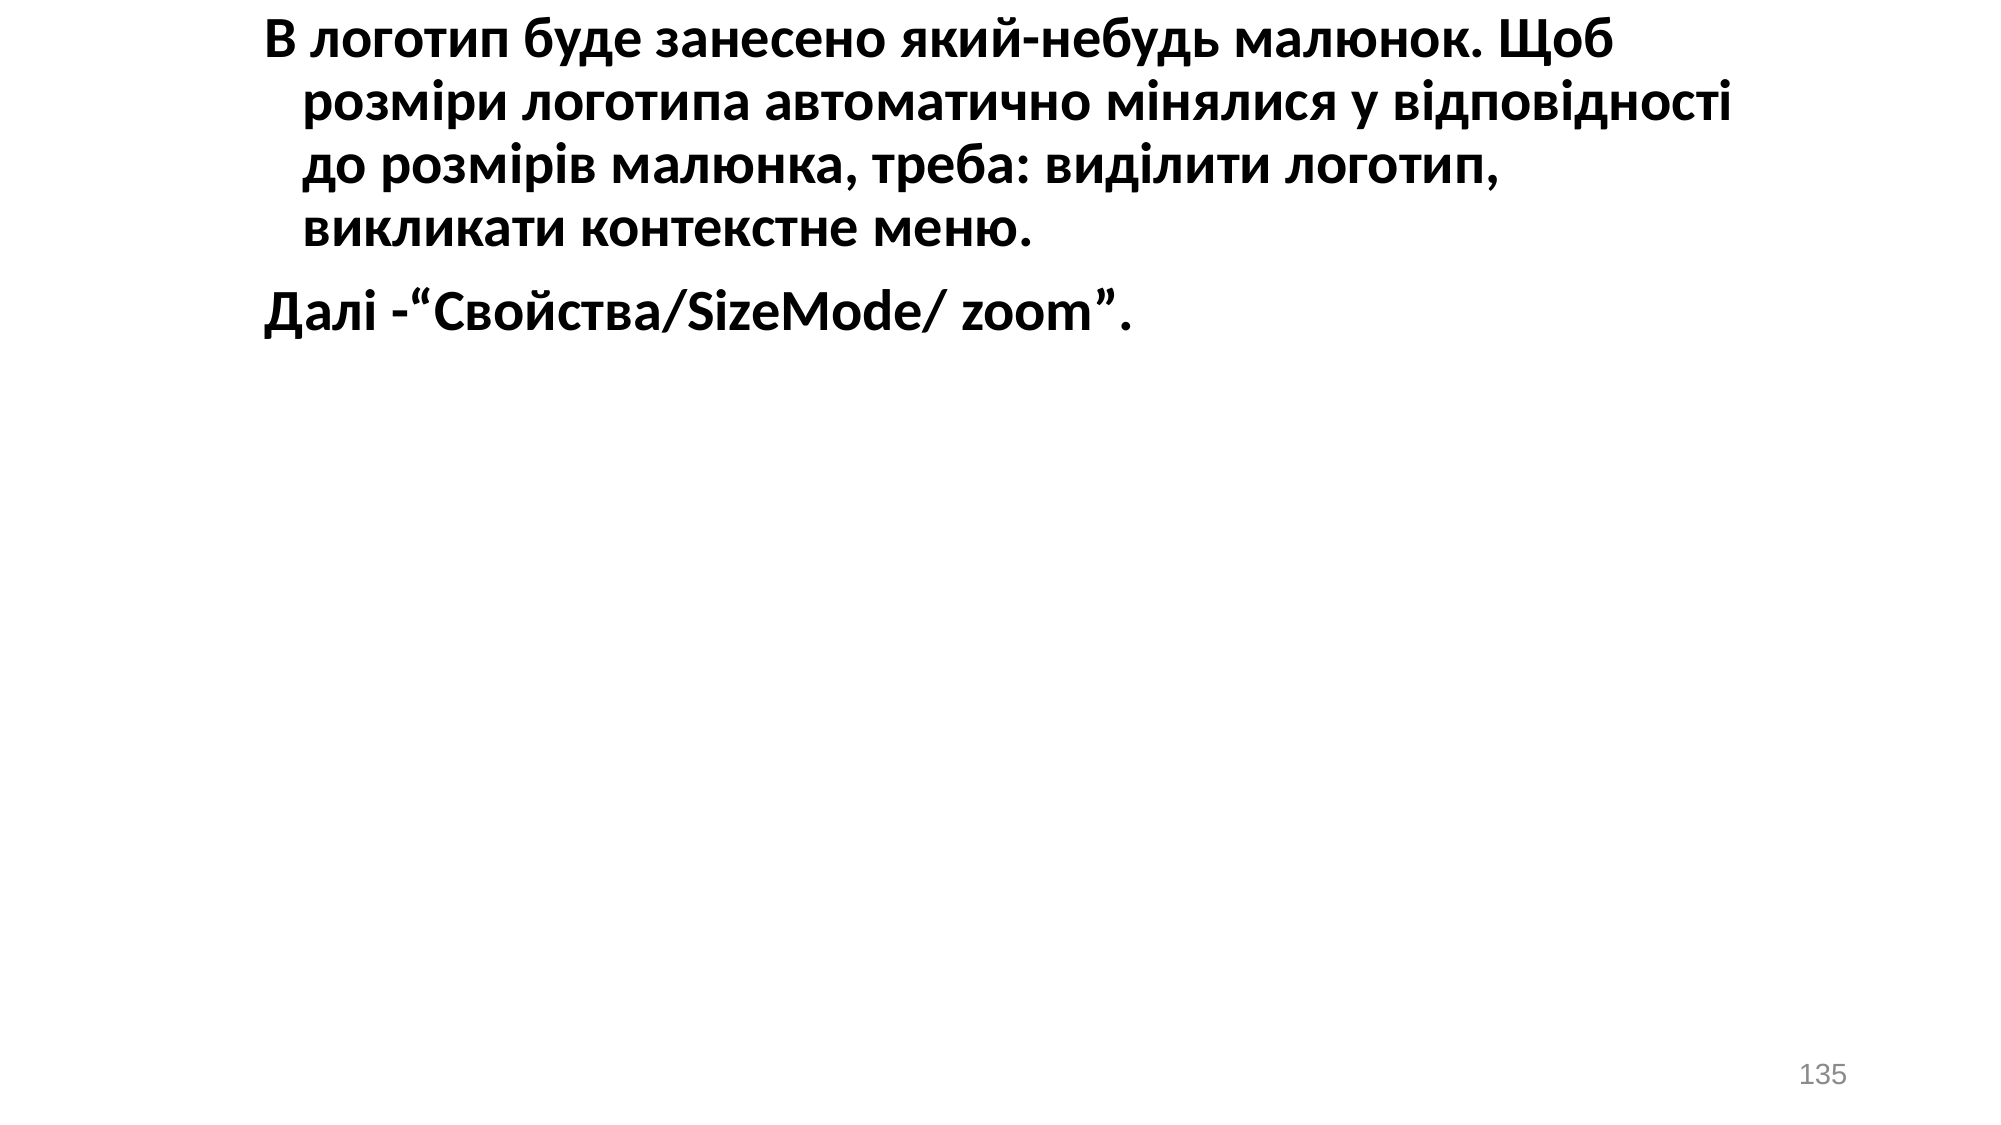

В логотип буде занесено який-небудь малюнок. Щоб розміри логотипа автоматично мінялися у відповідності до розмірів малюнка, треба: виділити логотип, викликати контекстне меню.
Далі -“Свойства/SizeMode/ zoom”.
135